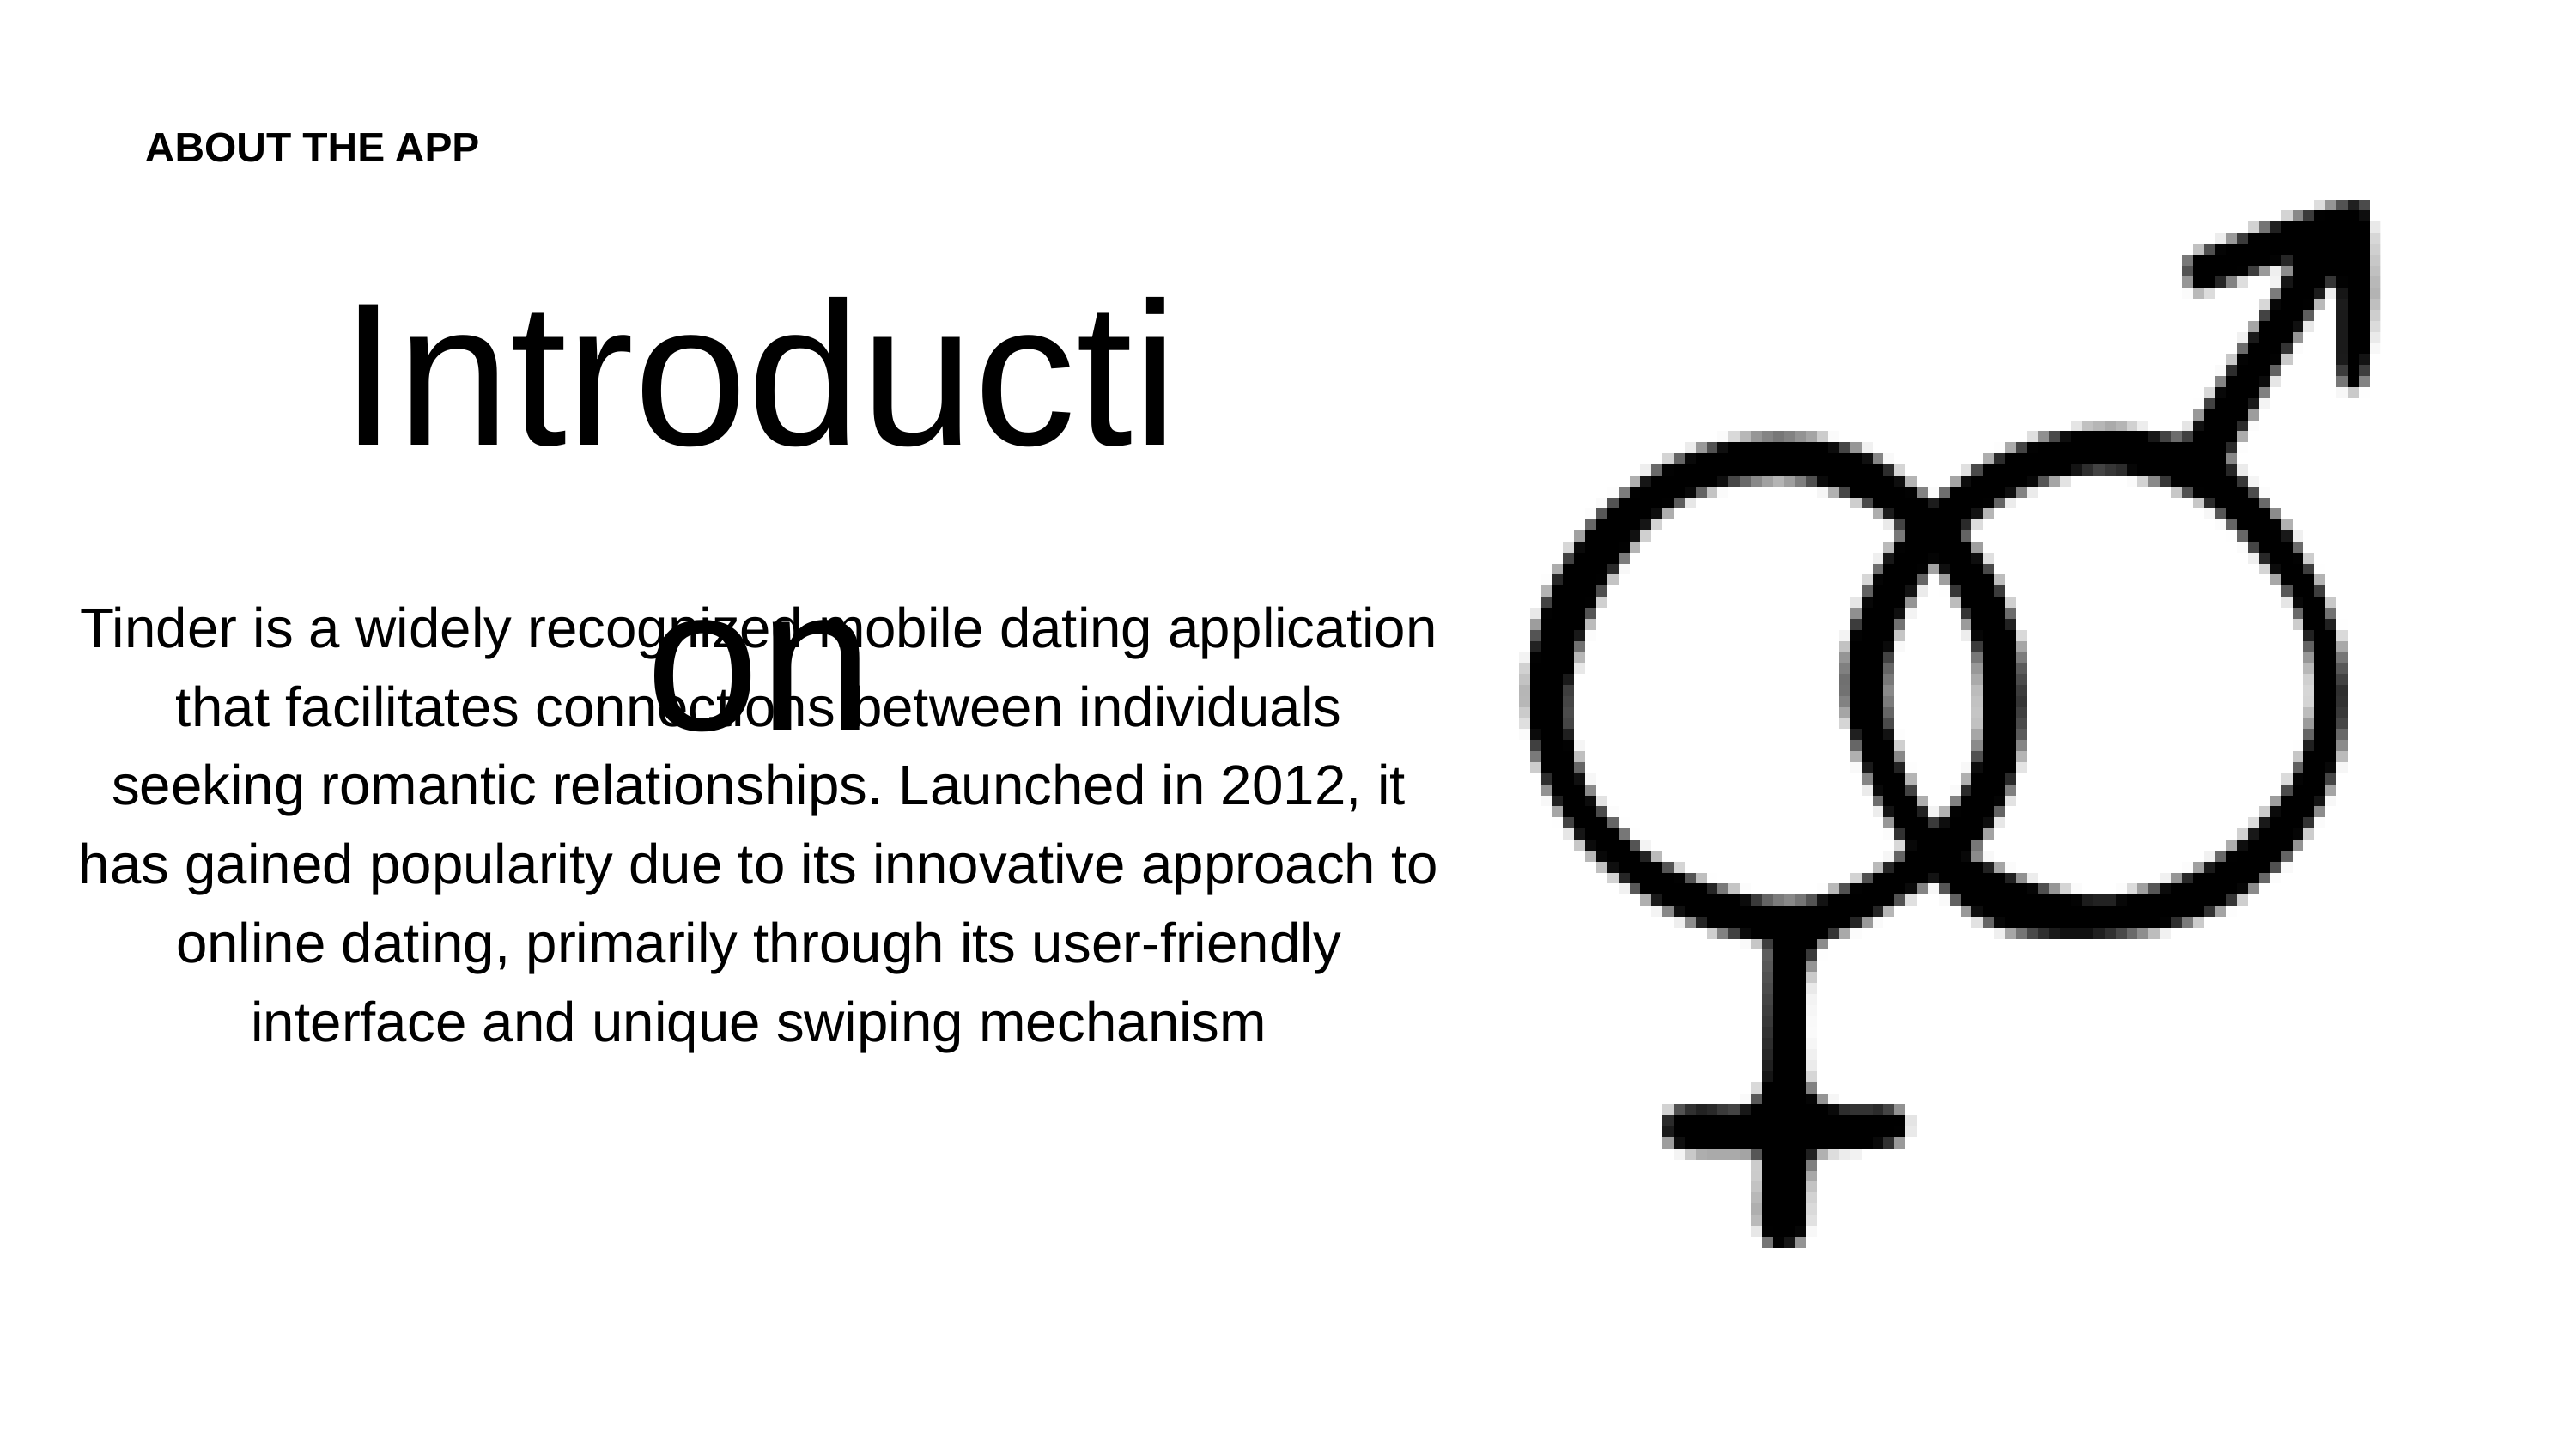

ABOUT THE APP
Introduction

Tinder is a widely recognized mobile dating application that facilitates connections between individuals seeking romantic relationships. Launched in 2012, it has gained popularity due to its innovative approach to online dating, primarily through its user-friendly interface and unique swiping mechanism